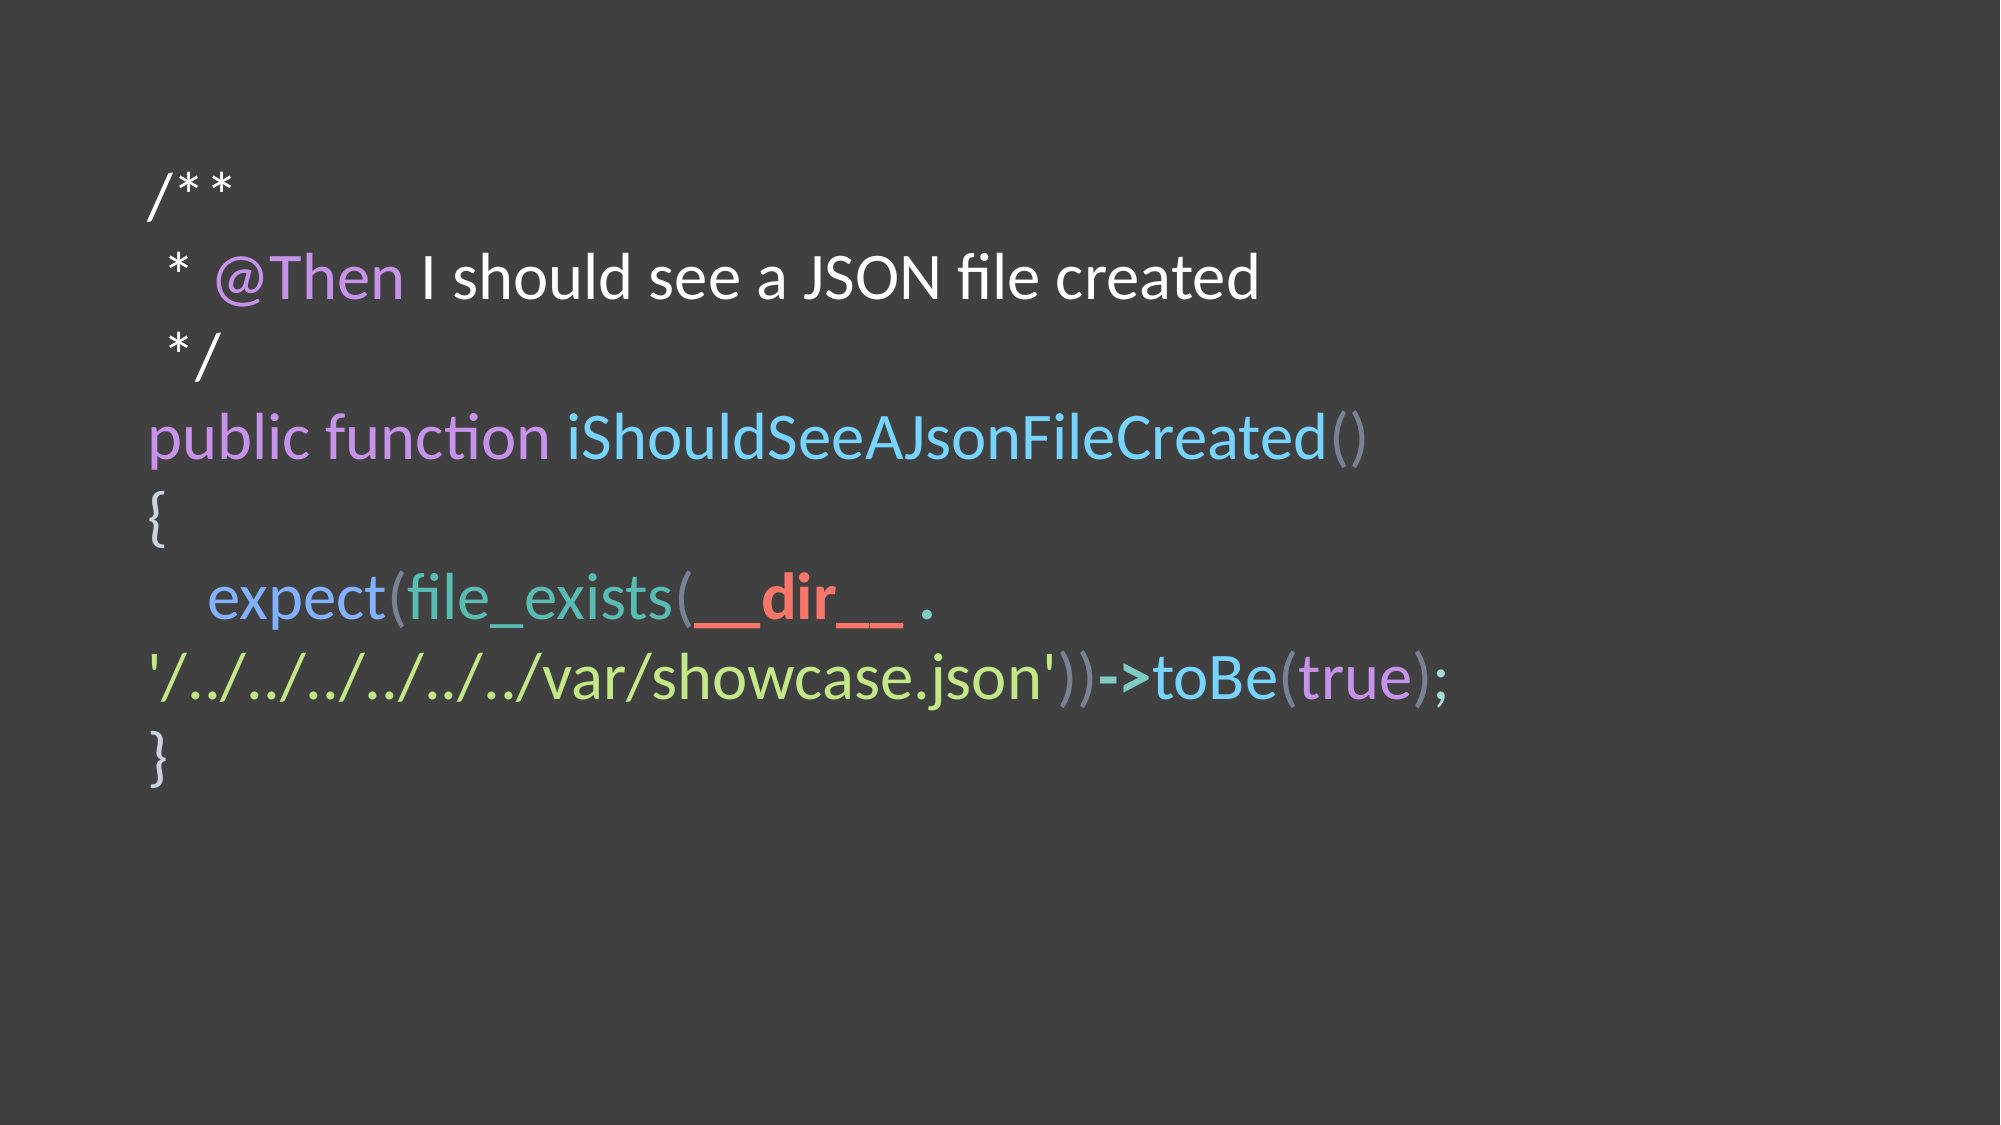

/**
 * @Then I should see a JSON file created
 */
public function iShouldSeeAJsonFileCreated()
{
    expect(file_exists(__dir__ . '/../../../../../../var/showcase.json'))->toBe(true);
}